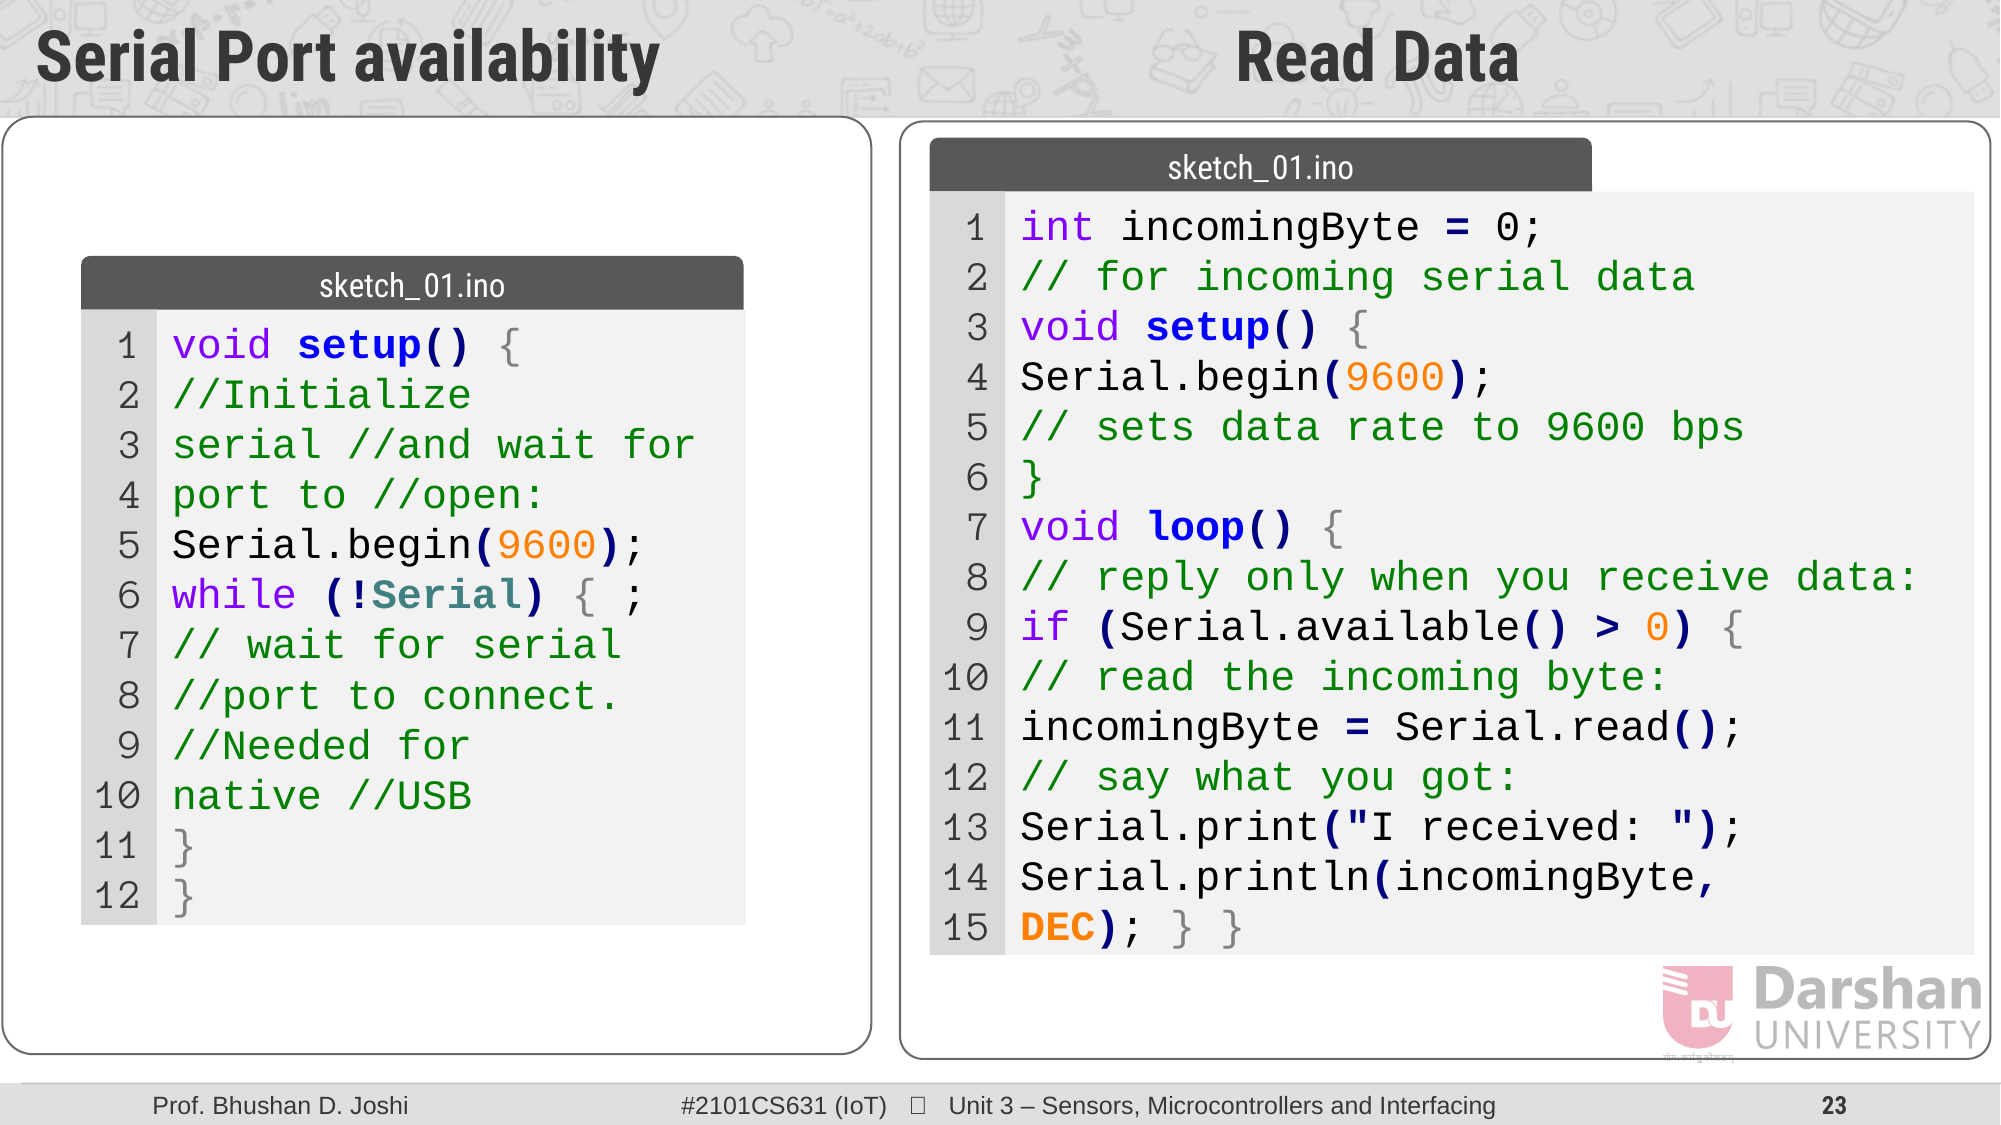

# Serial Port availability 				Read Data

sketch_01.ino
1
2
3
4
5
6
7
8
9
10
11
12
13
14
15
int incomingByte = 0;
// for incoming serial data
void setup() {
Serial.begin(9600);
// sets data rate to 9600 bps
}
void loop() {
// reply only when you receive data: if (Serial.available() > 0) {
// read the incoming byte: incomingByte = Serial.read();
// say what you got:
Serial.print("I received: "); Serial.println(incomingByte, DEC); } }
sketch_01.ino
1
2
3
4
5
6
7
8
9
10
11
12
void setup() { //Initialize serial //and wait for port to //open: Serial.begin(9600); while (!Serial) { ;
// wait for serial //port to connect. //Needed for native //USB
}
}